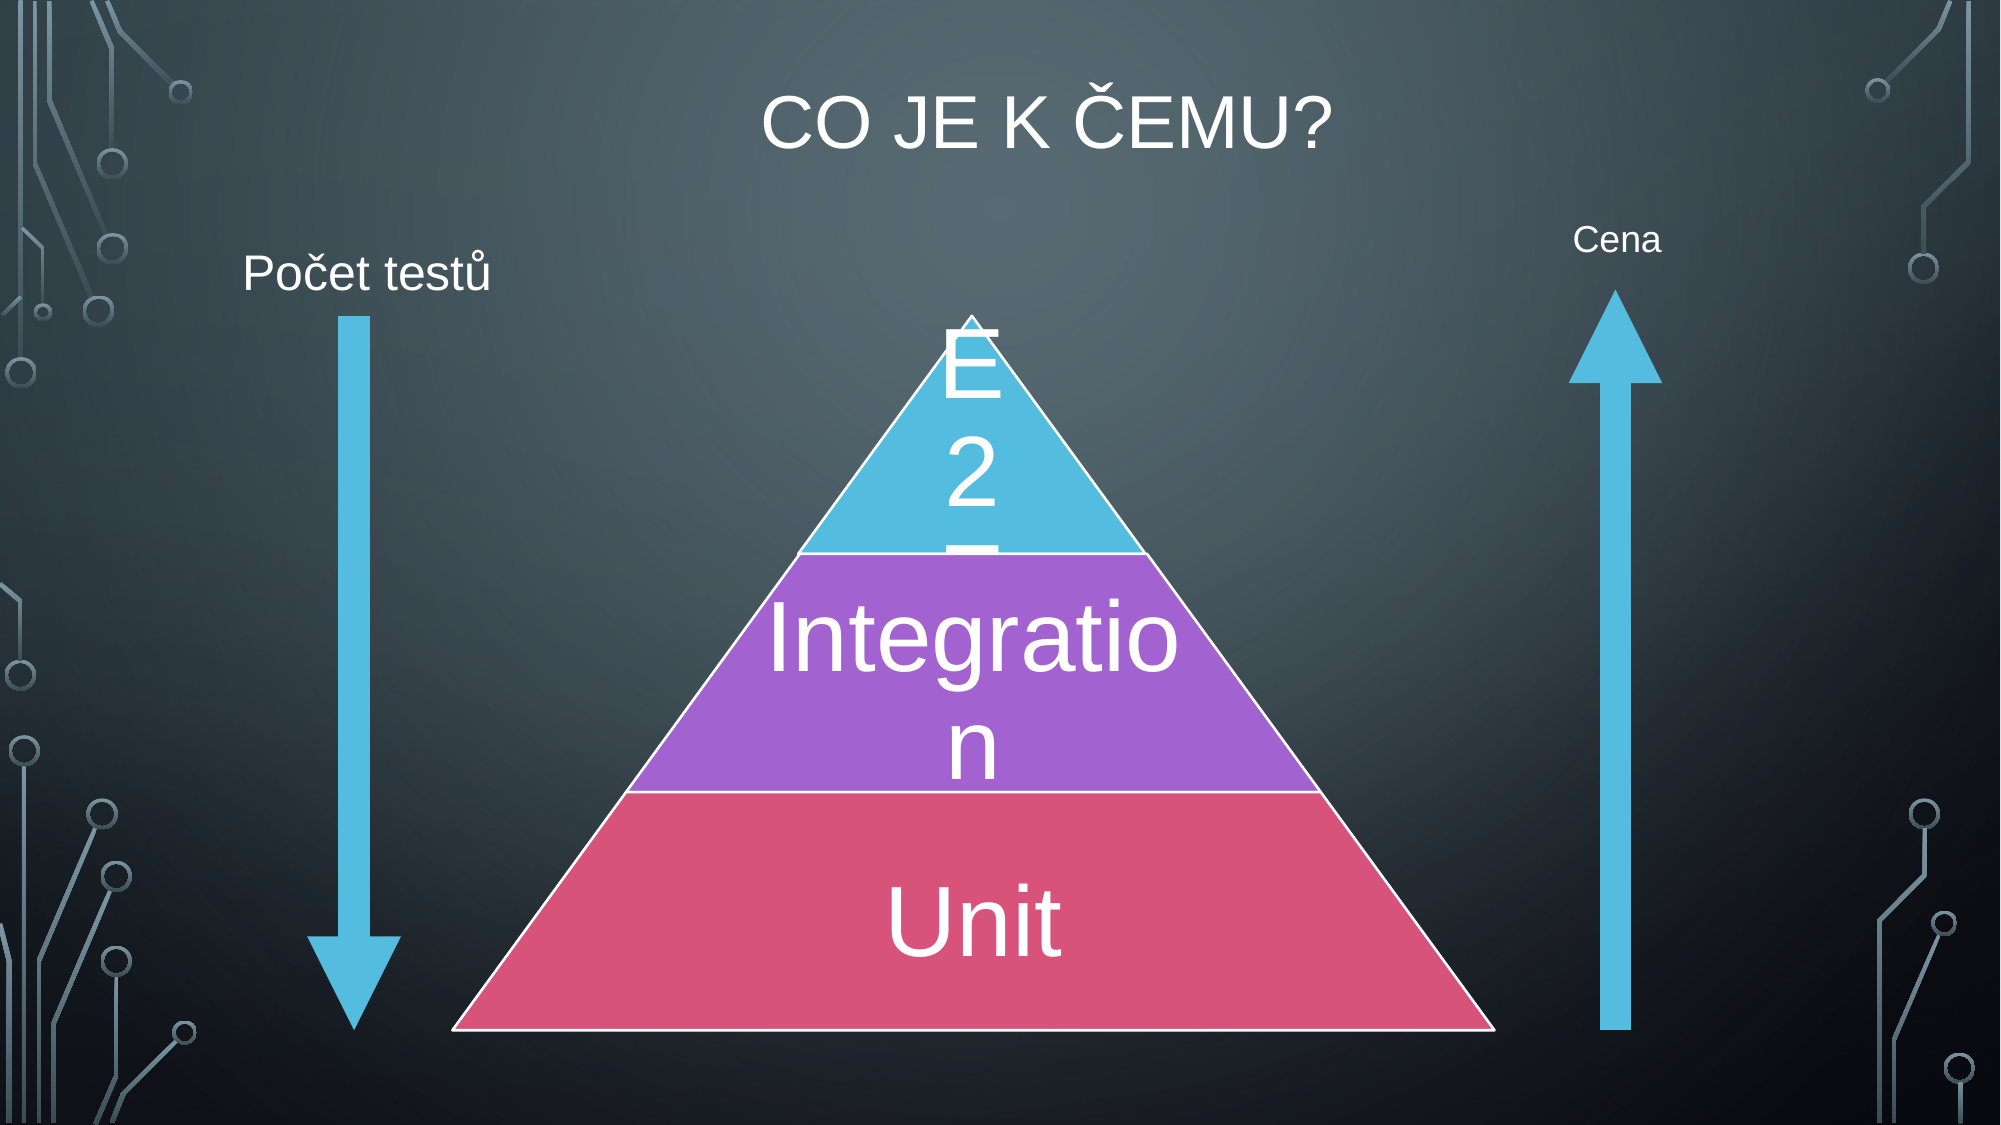

# Co je k čemu?
Cena
Počet testů
E2E
Integration
Unit